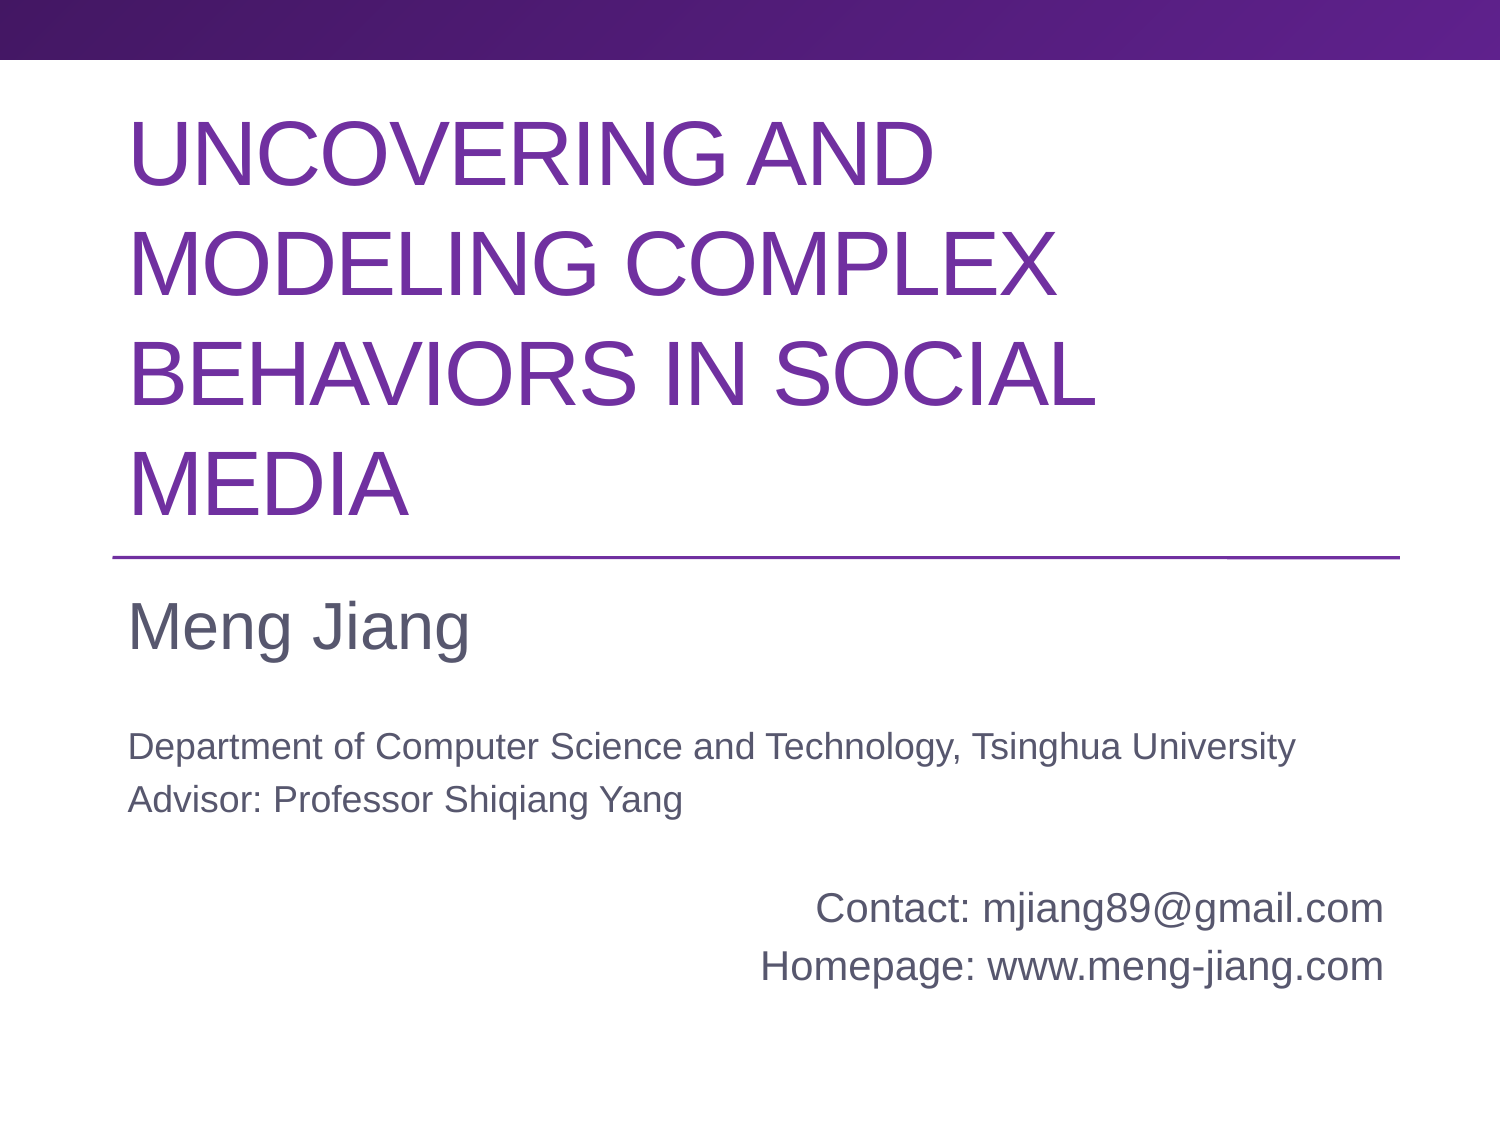

# Uncovering and modeling complex behaviors in Social media
Meng Jiang

Department of Computer Science and Technology, Tsinghua University
Advisor: Professor Shiqiang Yang

Contact: mjiang89@gmail.com
Homepage: www.meng-jiang.com